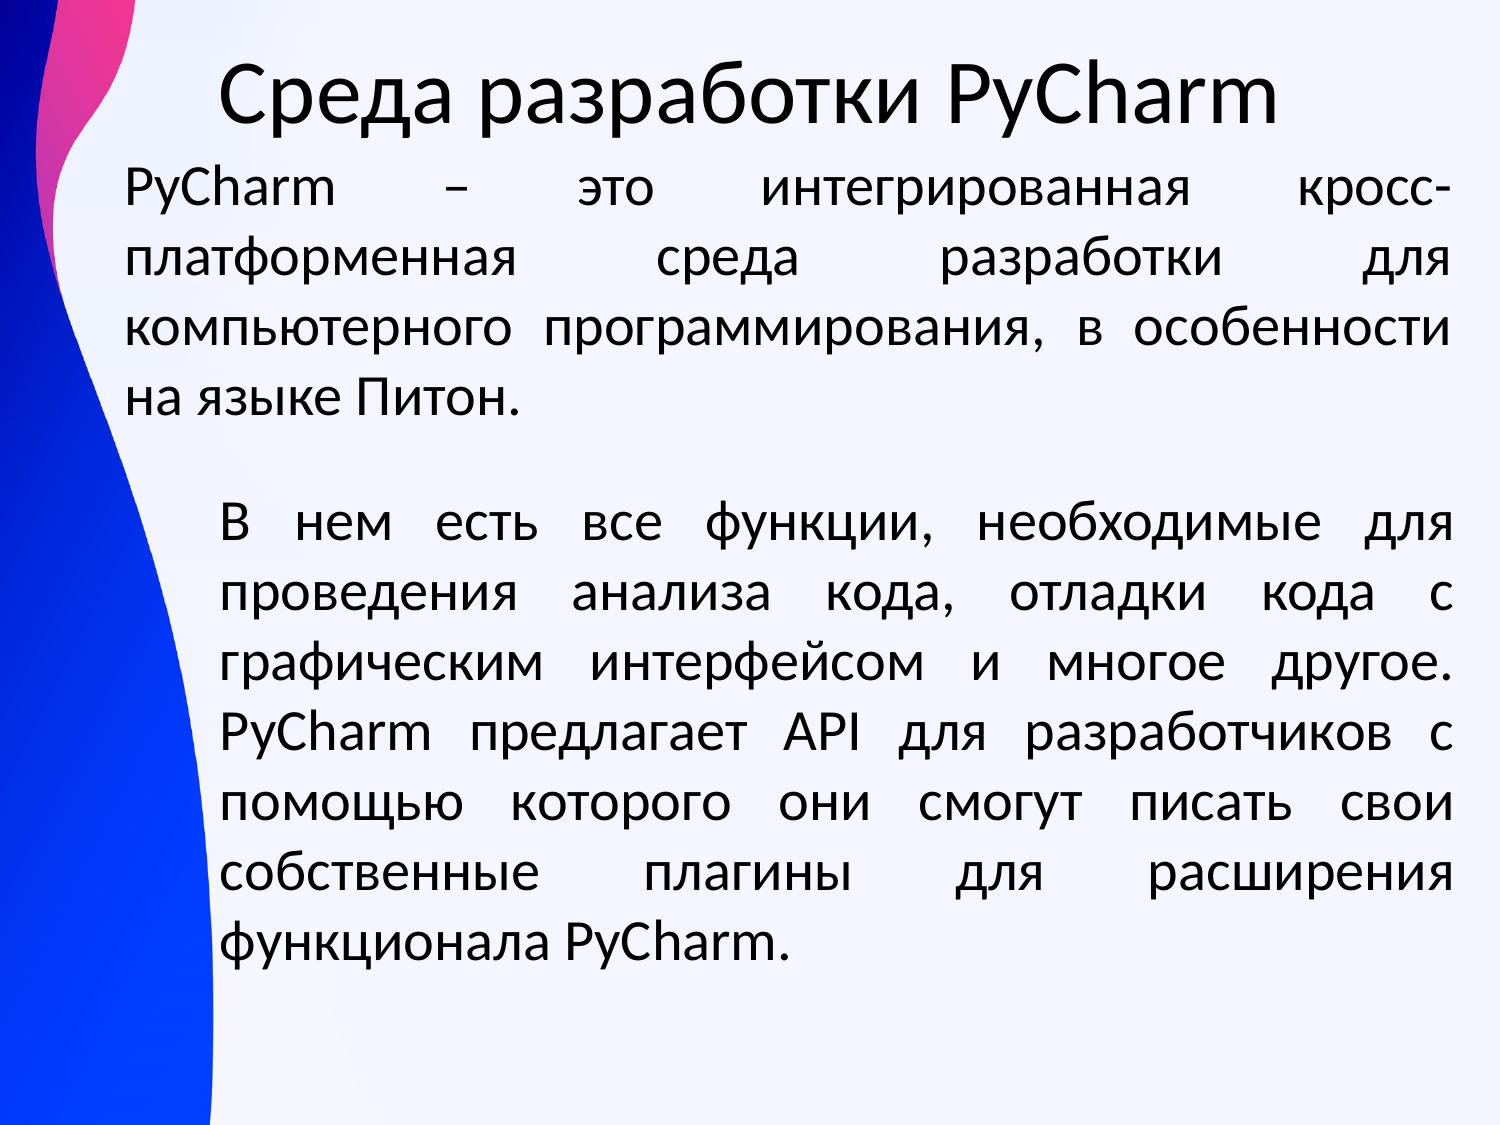

Среда разработки PyCharm
PyCharm – это интегрированная кросс-платформенная среда разработки для компьютерного программирования, в особенности на языке Питон.
В нем есть все функции, необходимые для проведения анализа кода, отладки кода с графическим интерфейсом и многое другое. PyCharm предлагает API для разработчиков с помощью которого они смогут писать свои собственные плагины для расширения функционала PyCharm.